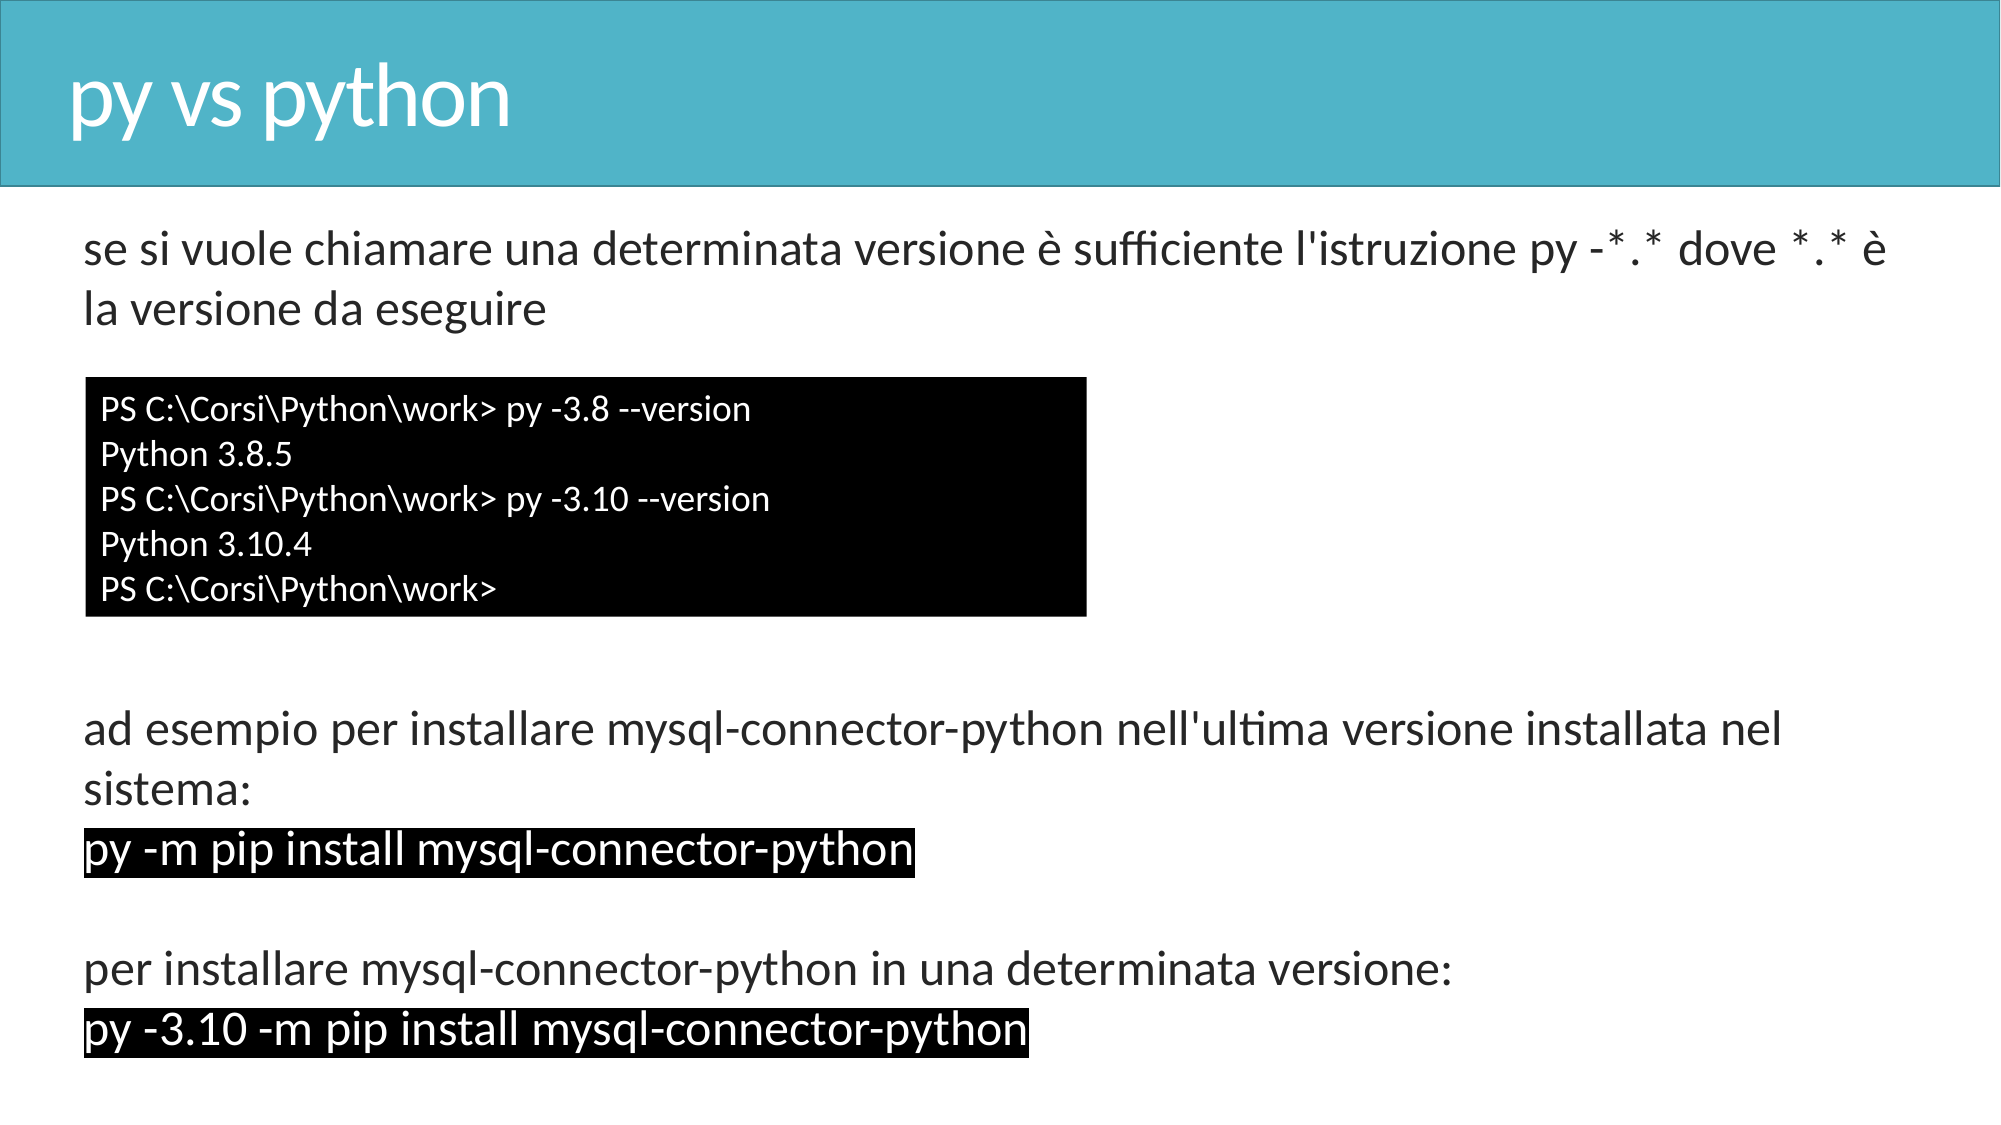

# py vs python
se si vuole chiamare una determinata versione è sufficiente l'istruzione py -*.* dove *.* è la versione da eseguire

ad esempio per installare mysql-connector-python nell'ultima versione installata nel sistema:
py -m pip install mysql-connector-python

per installare mysql-connector-python in una determinata versione:
py -3.10 -m pip install mysql-connector-python
PS C:\Corsi\Python\work> py -3.8 --version
Python 3.8.5
PS C:\Corsi\Python\work> py -3.10 --version
Python 3.10.4
PS C:\Corsi\Python\work>